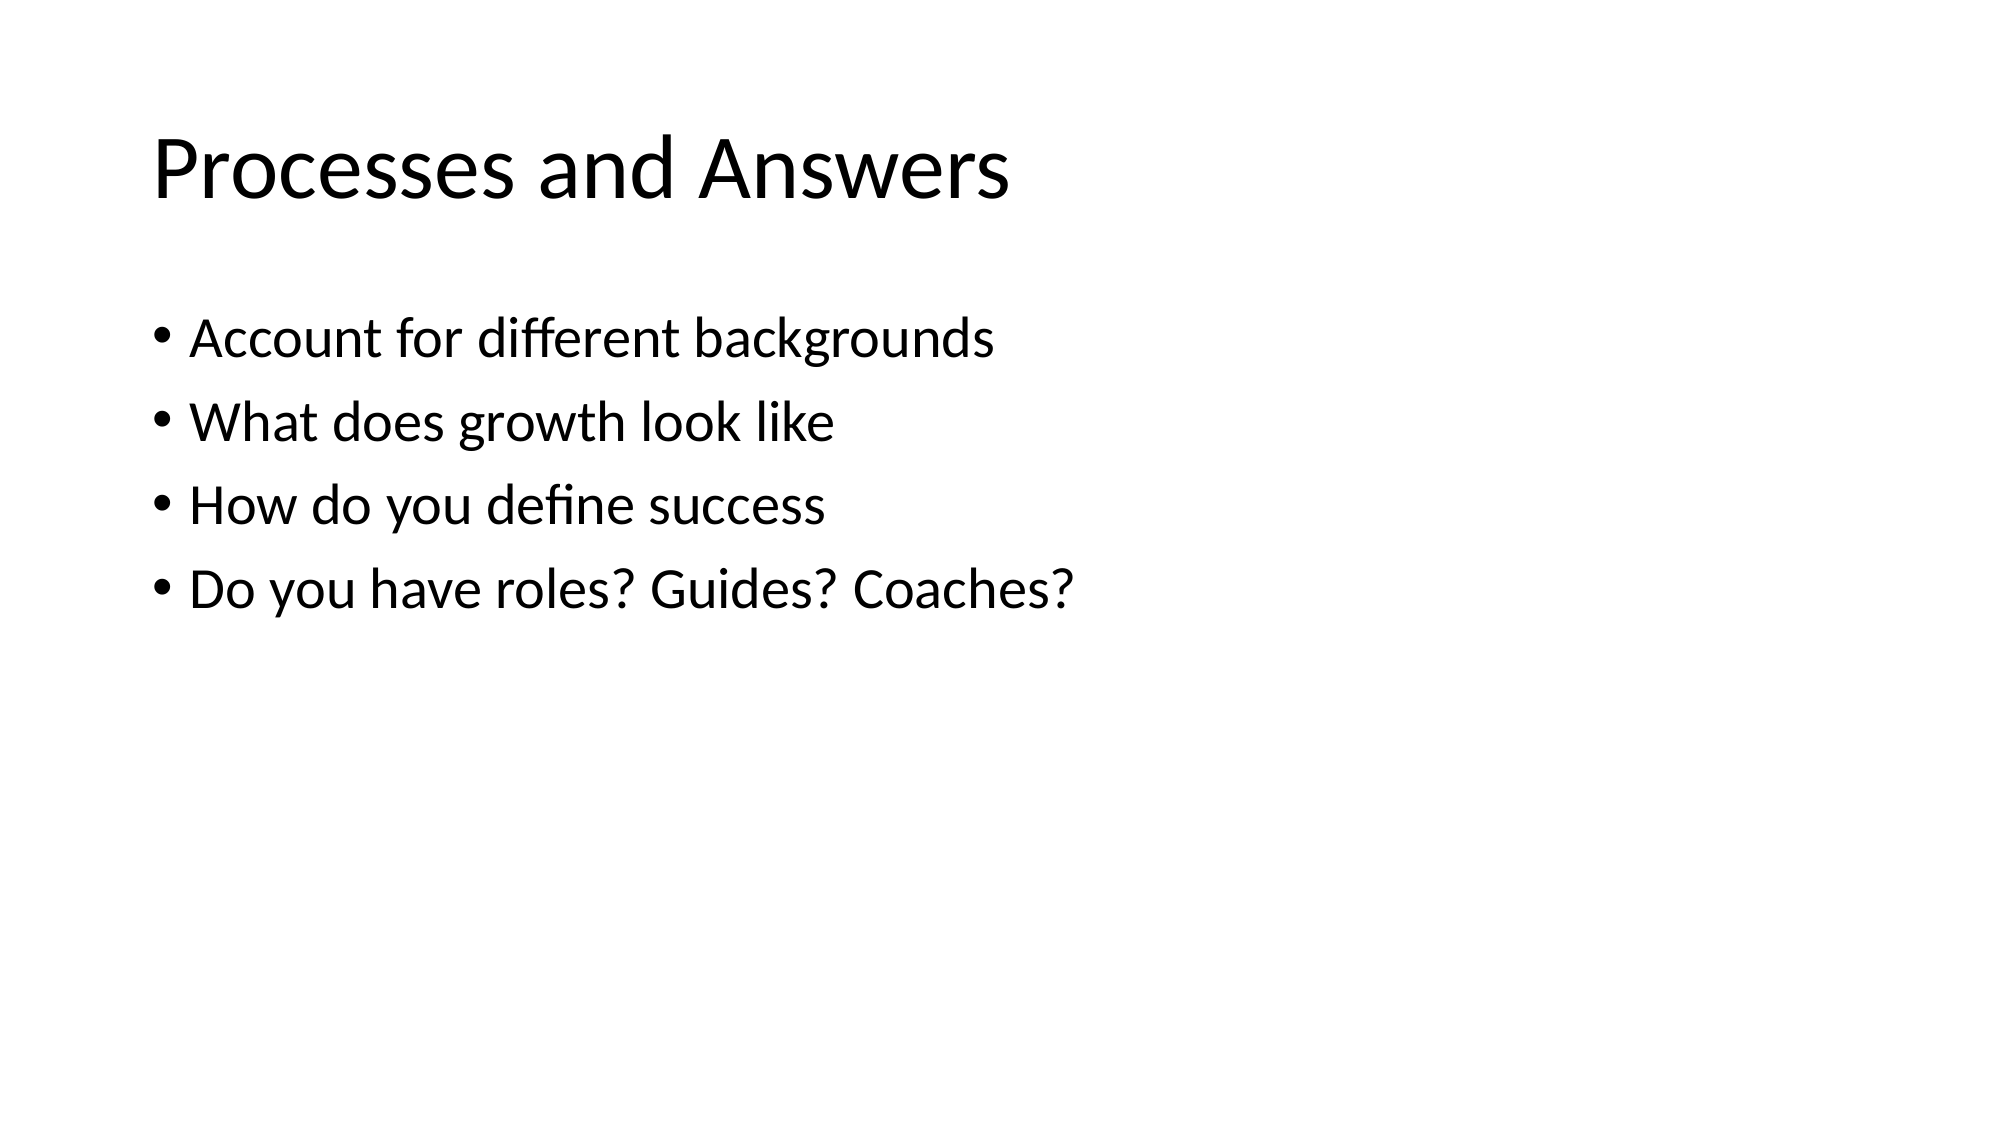

# Processes and Answers
Account for different backgrounds
What does growth look like
How do you define success
Do you have roles? Guides? Coaches?